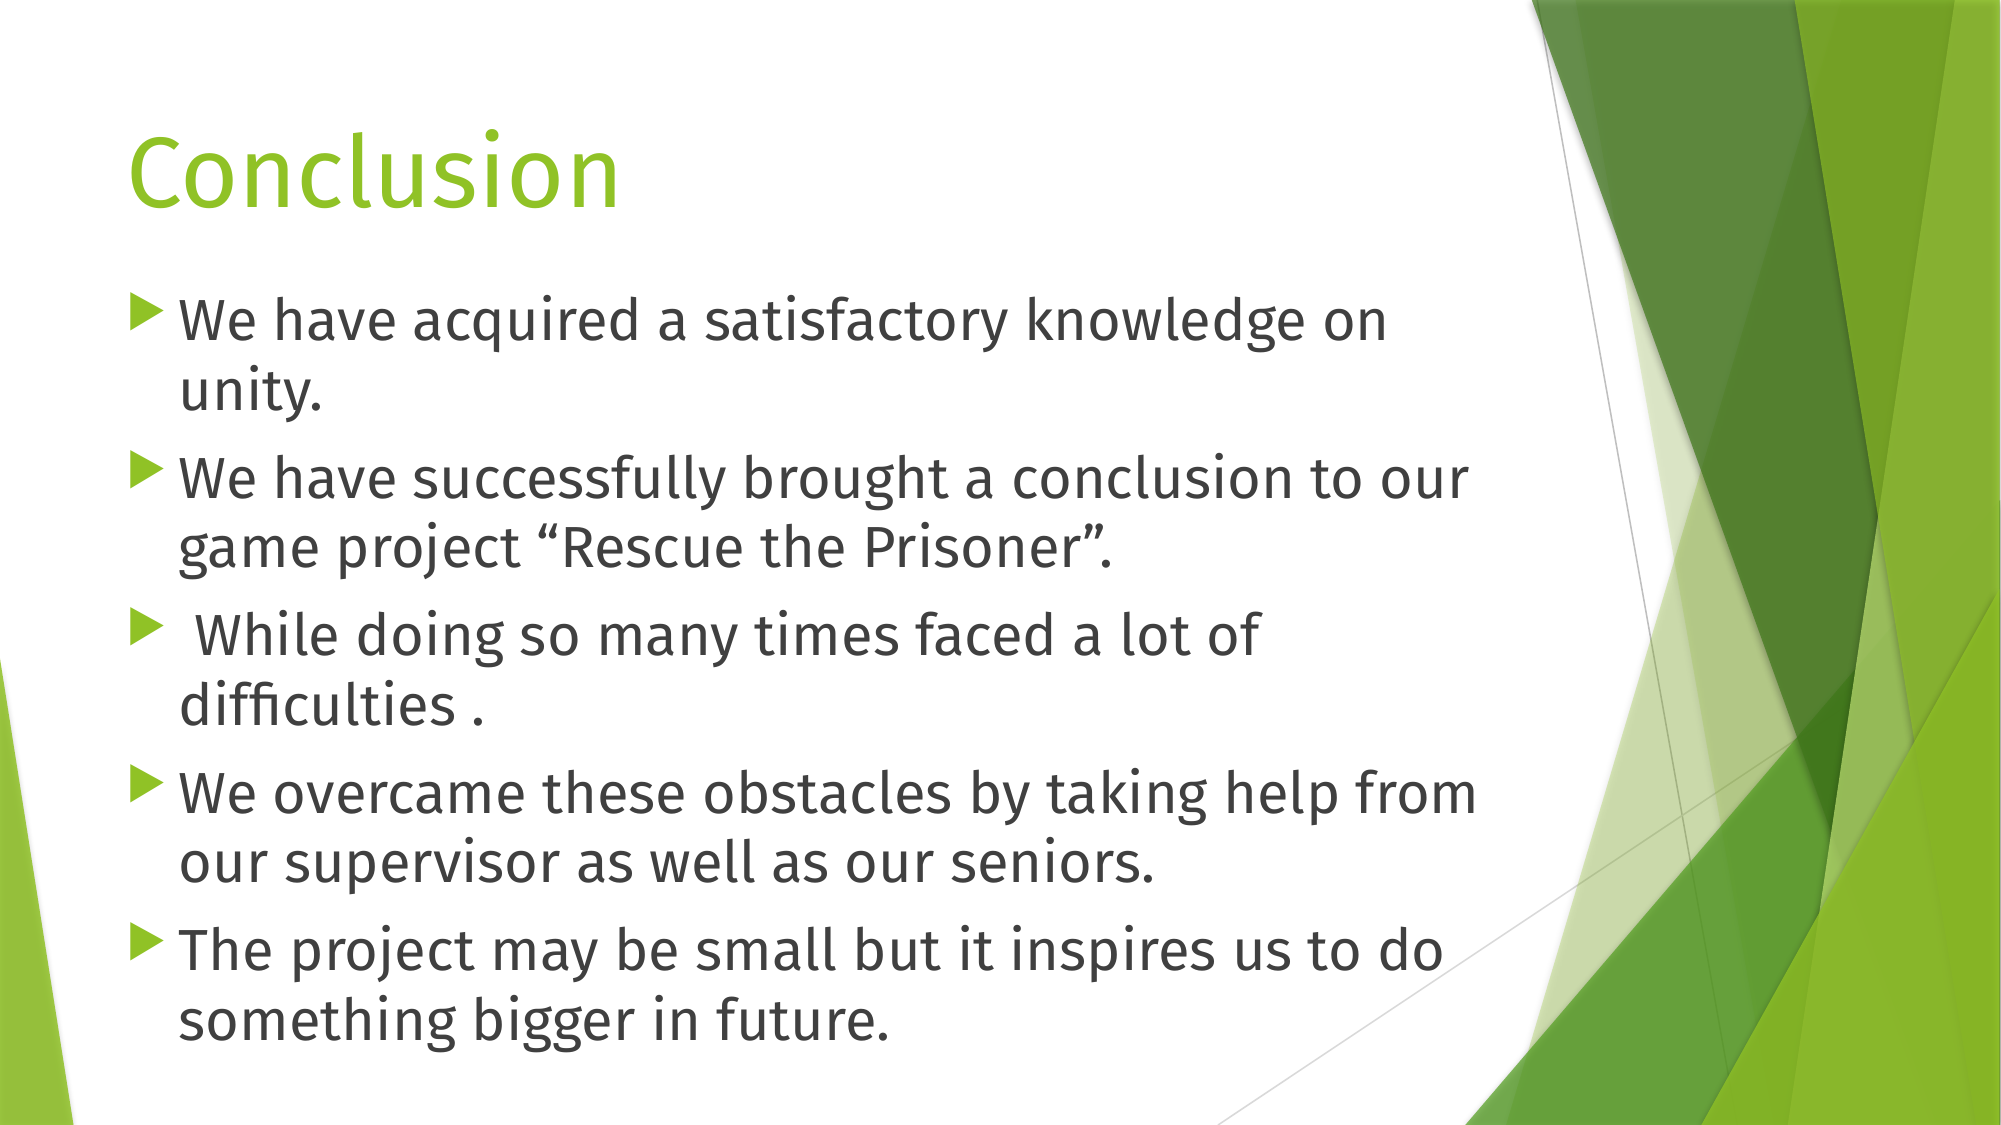

# Conclusion
We have acquired a satisfactory knowledge on unity.
We have successfully brought a conclusion to our game project “Rescue the Prisoner”.
 While doing so many times faced a lot of difficulties .
We overcame these obstacles by taking help from our supervisor as well as our seniors.
The project may be small but it inspires us to do something bigger in future.